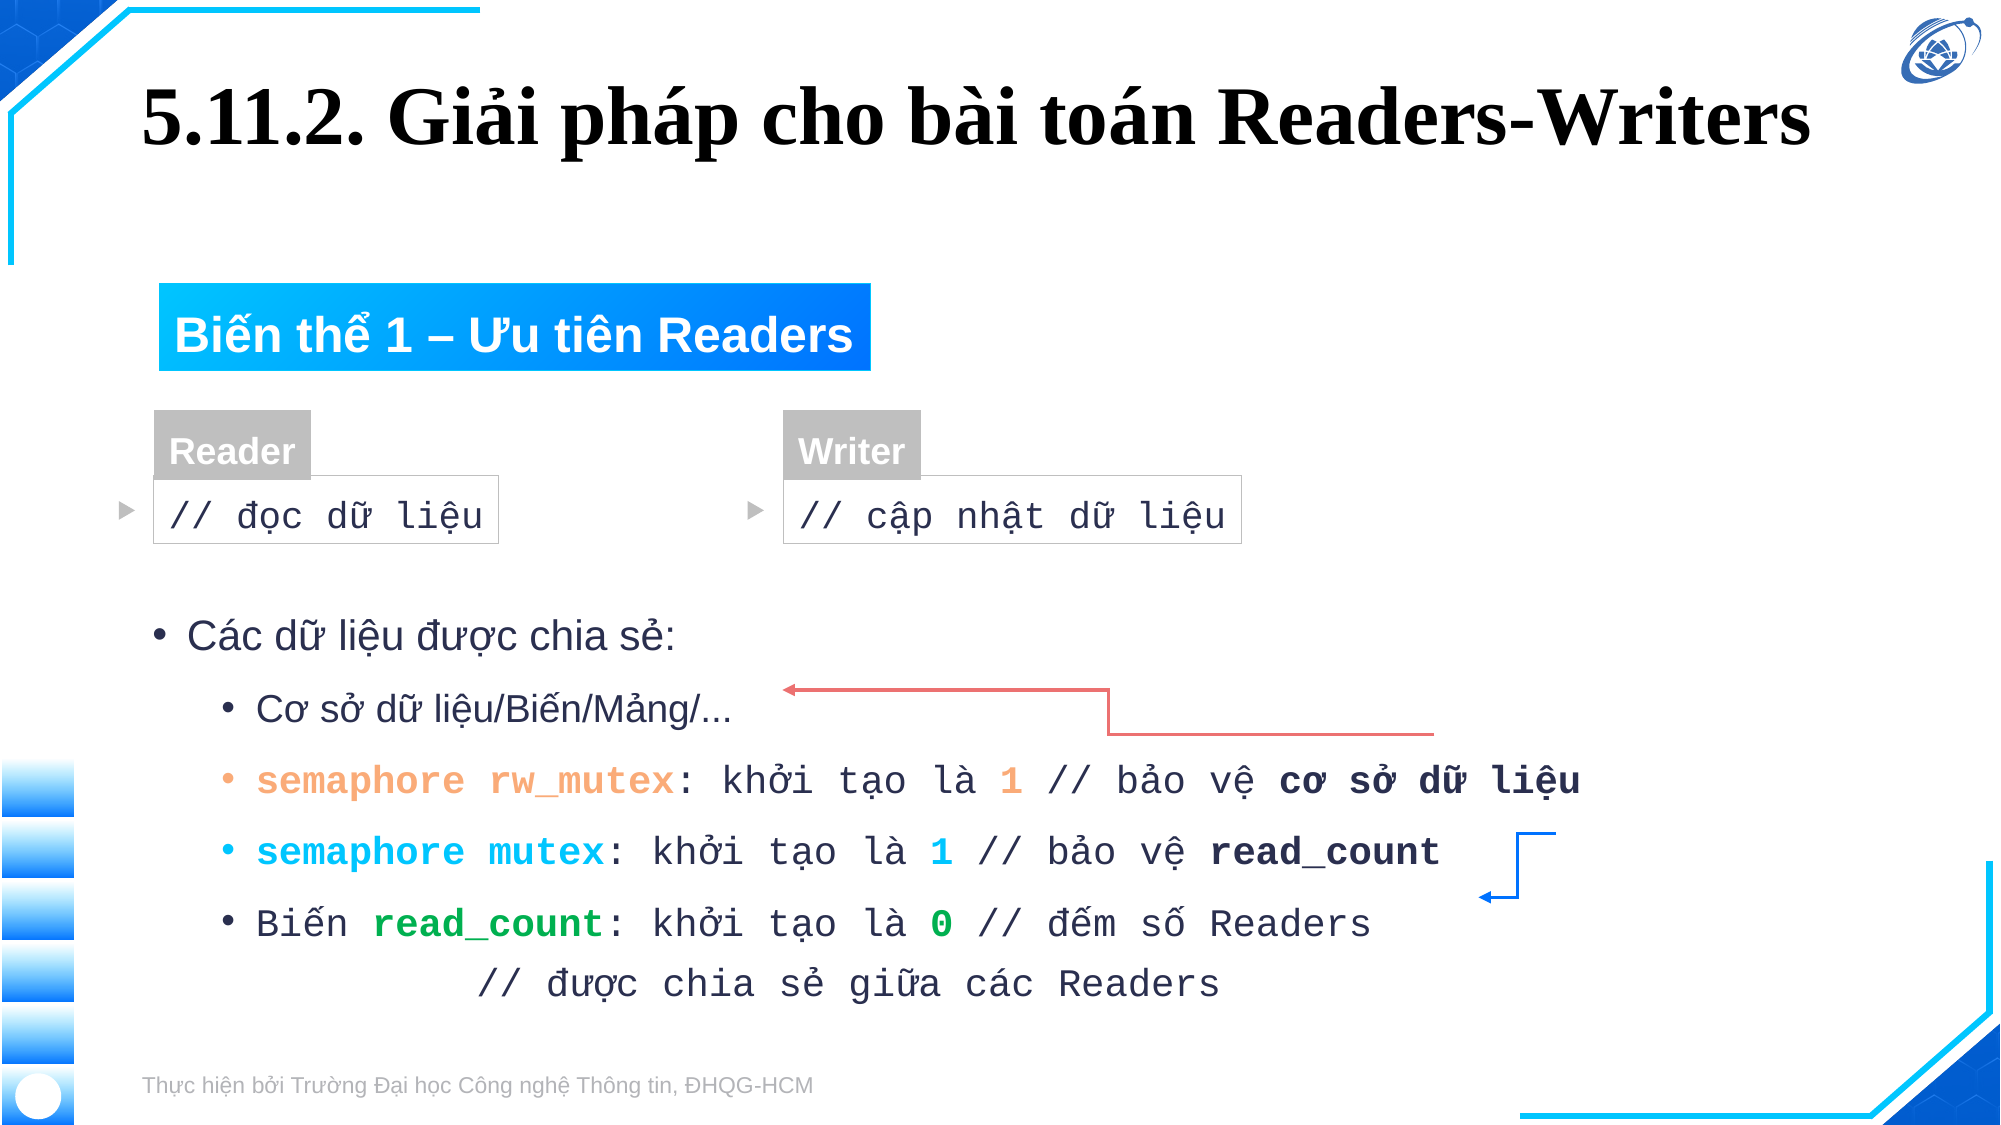

# 5.11.2. Giải pháp cho bài toán Readers-Writers
Biến thể 1 – Ưu tiên Readers
Reader
Writer
// đọc dữ liệu
// cập nhật dữ liệu

Các dữ liệu được chia sẻ:
Cơ sở dữ liệu/Biến/Mảng/...
semaphore rw_mutex: khởi tạo là 1 // bảo vệ cơ sở dữ liệu
semaphore mutex: khởi tạo là 1 // bảo vệ read_count
Biến read_count: khởi tạo là 0 // đếm số Readers
					    // được chia sẻ giữa các Readers
Thực hiện bởi Trường Đại học Công nghệ Thông tin, ĐHQG-HCM
59